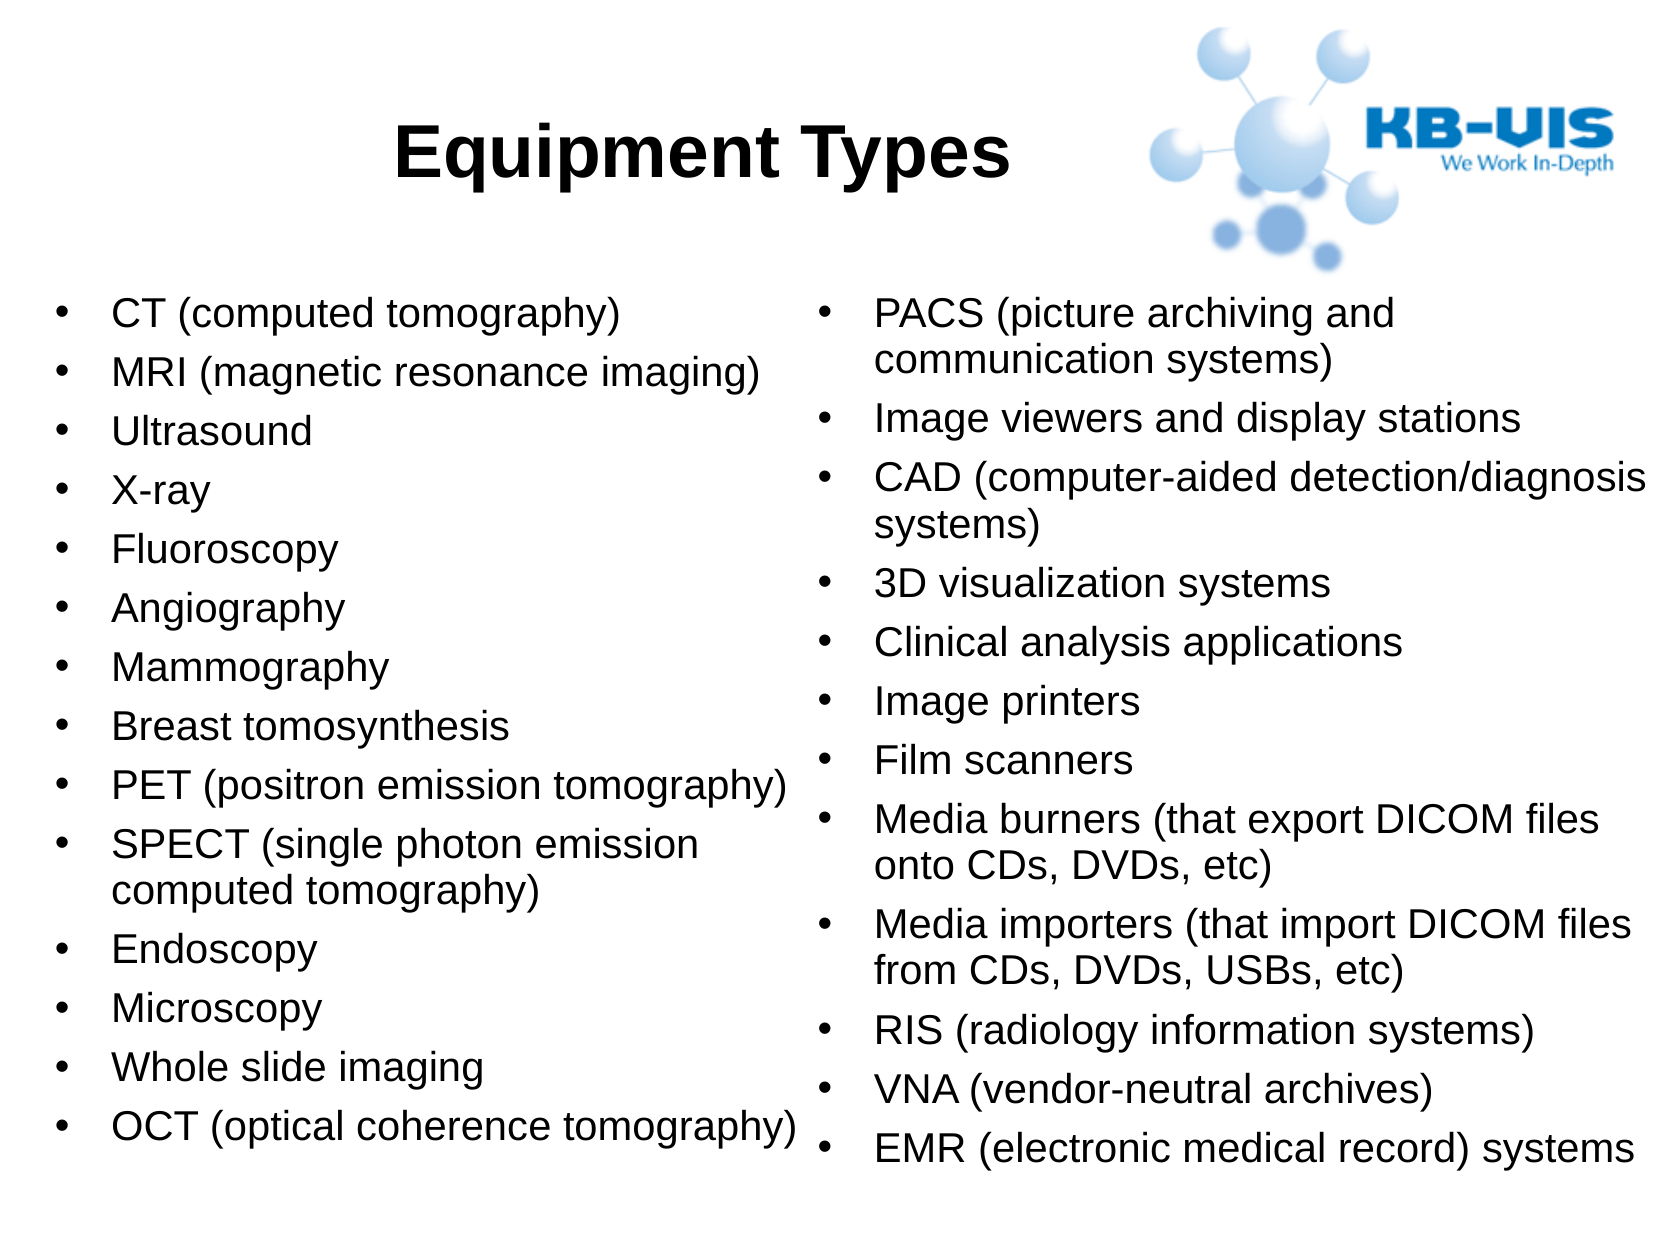

Equipment Types
CT (computed tomography)
MRI (magnetic resonance imaging)
Ultrasound
X-ray
Fluoroscopy
Angiography
Mammography
Breast tomosynthesis
PET (positron emission tomography)
SPECT (single photon emission computed tomography)
Endoscopy
Microscopy
Whole slide imaging
OCT (optical coherence tomography)

PACS (picture archiving and communication systems)
Image viewers and display stations
CAD (computer-aided detection/diagnosis systems)
3D visualization systems
Clinical analysis applications
Image printers
Film scanners
Media burners (that export DICOM files onto CDs, DVDs, etc)
Media importers (that import DICOM files from CDs, DVDs, USBs, etc)
RIS (radiology information systems)
VNA (vendor-neutral archives)
EMR (electronic medical record) systems